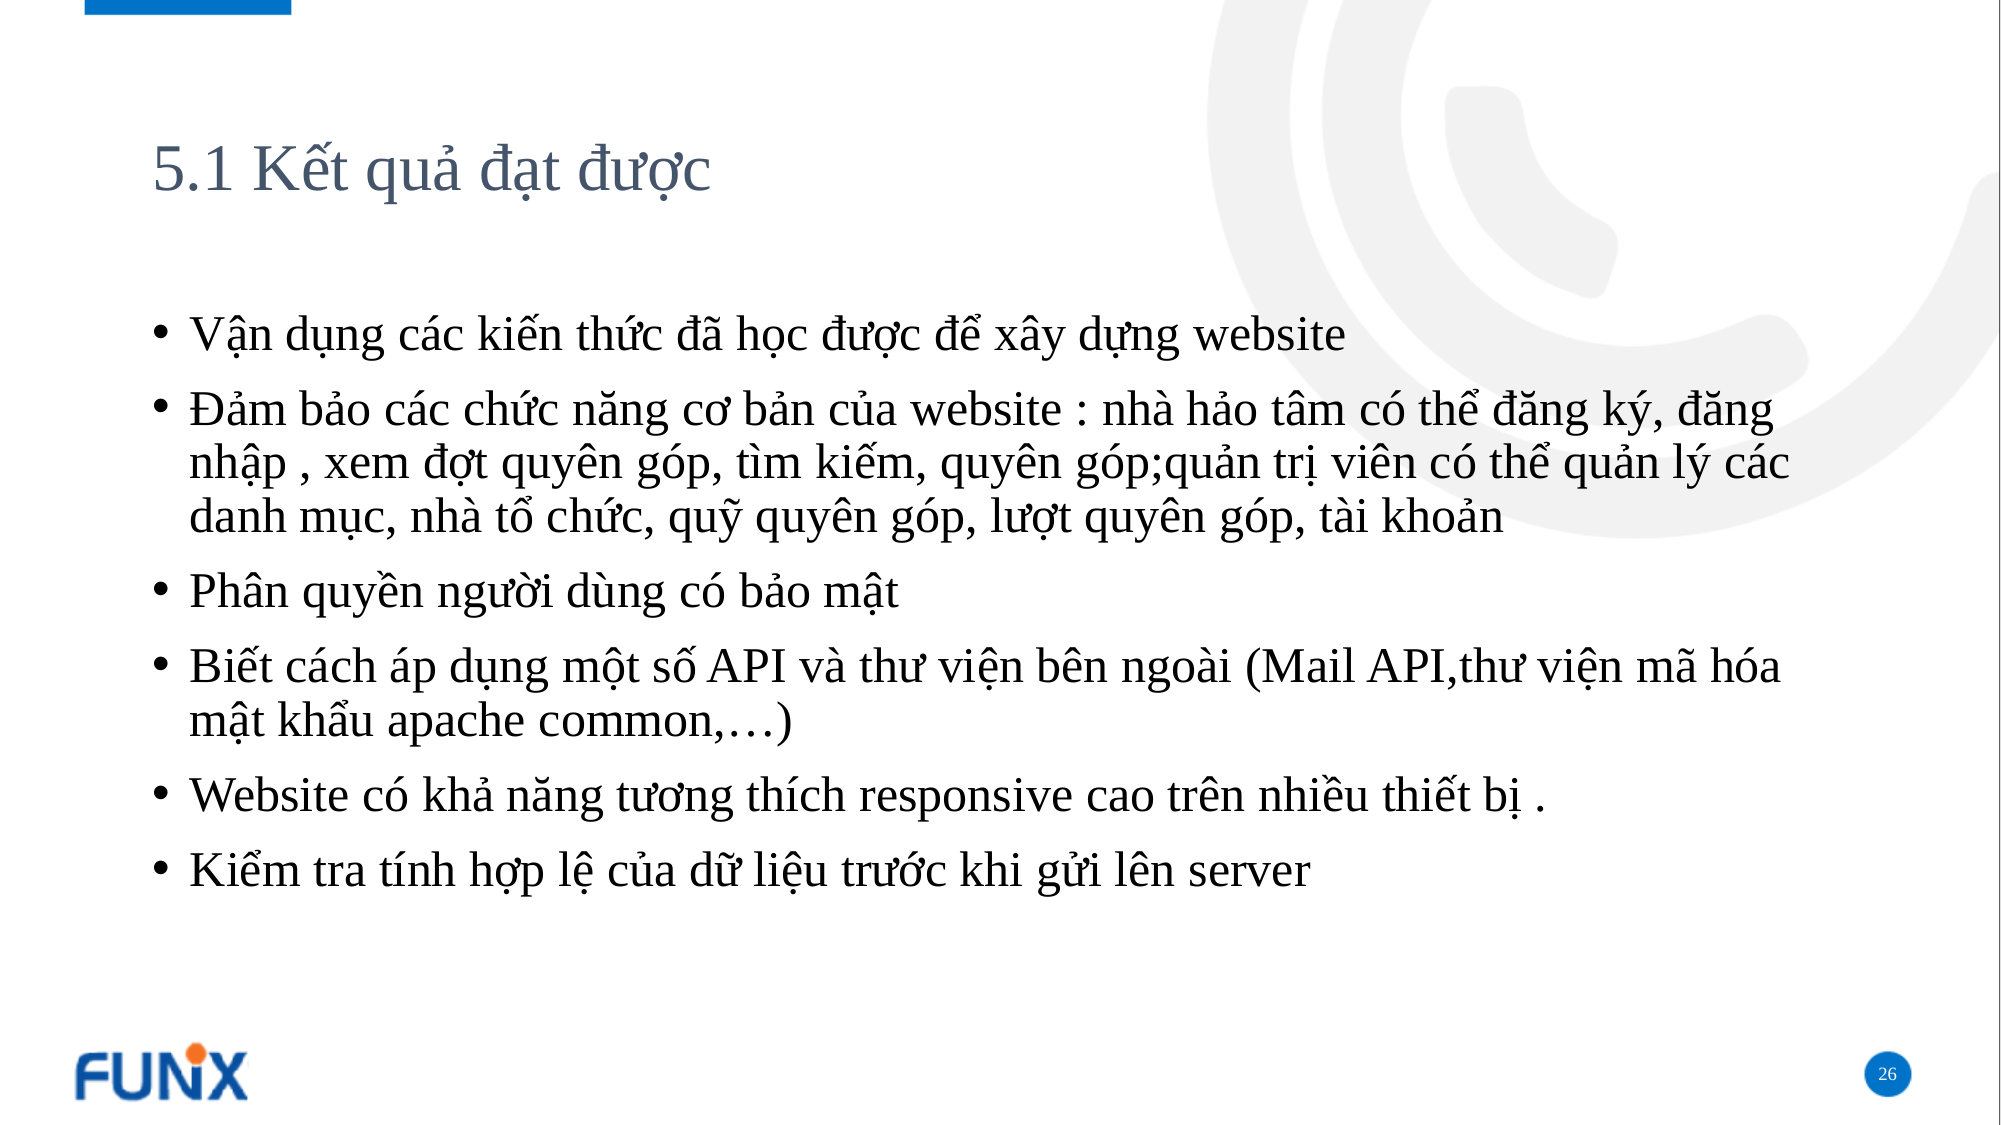

# 5.1 Kết quả đạt được
Vận dụng các kiến thức đã học được để xây dựng website
Đảm bảo các chức năng cơ bản của website : nhà hảo tâm có thể đăng ký, đăng nhập , xem đợt quyên góp, tìm kiếm, quyên góp;quản trị viên có thể quản lý các danh mục, nhà tổ chức, quỹ quyên góp, lượt quyên góp, tài khoản
Phân quyền người dùng có bảo mật
Biết cách áp dụng một số API và thư viện bên ngoài (Mail API,thư viện mã hóa mật khẩu apache common,…)
Website có khả năng tương thích responsive cao trên nhiều thiết bị .
Kiểm tra tính hợp lệ của dữ liệu trước khi gửi lên server
26